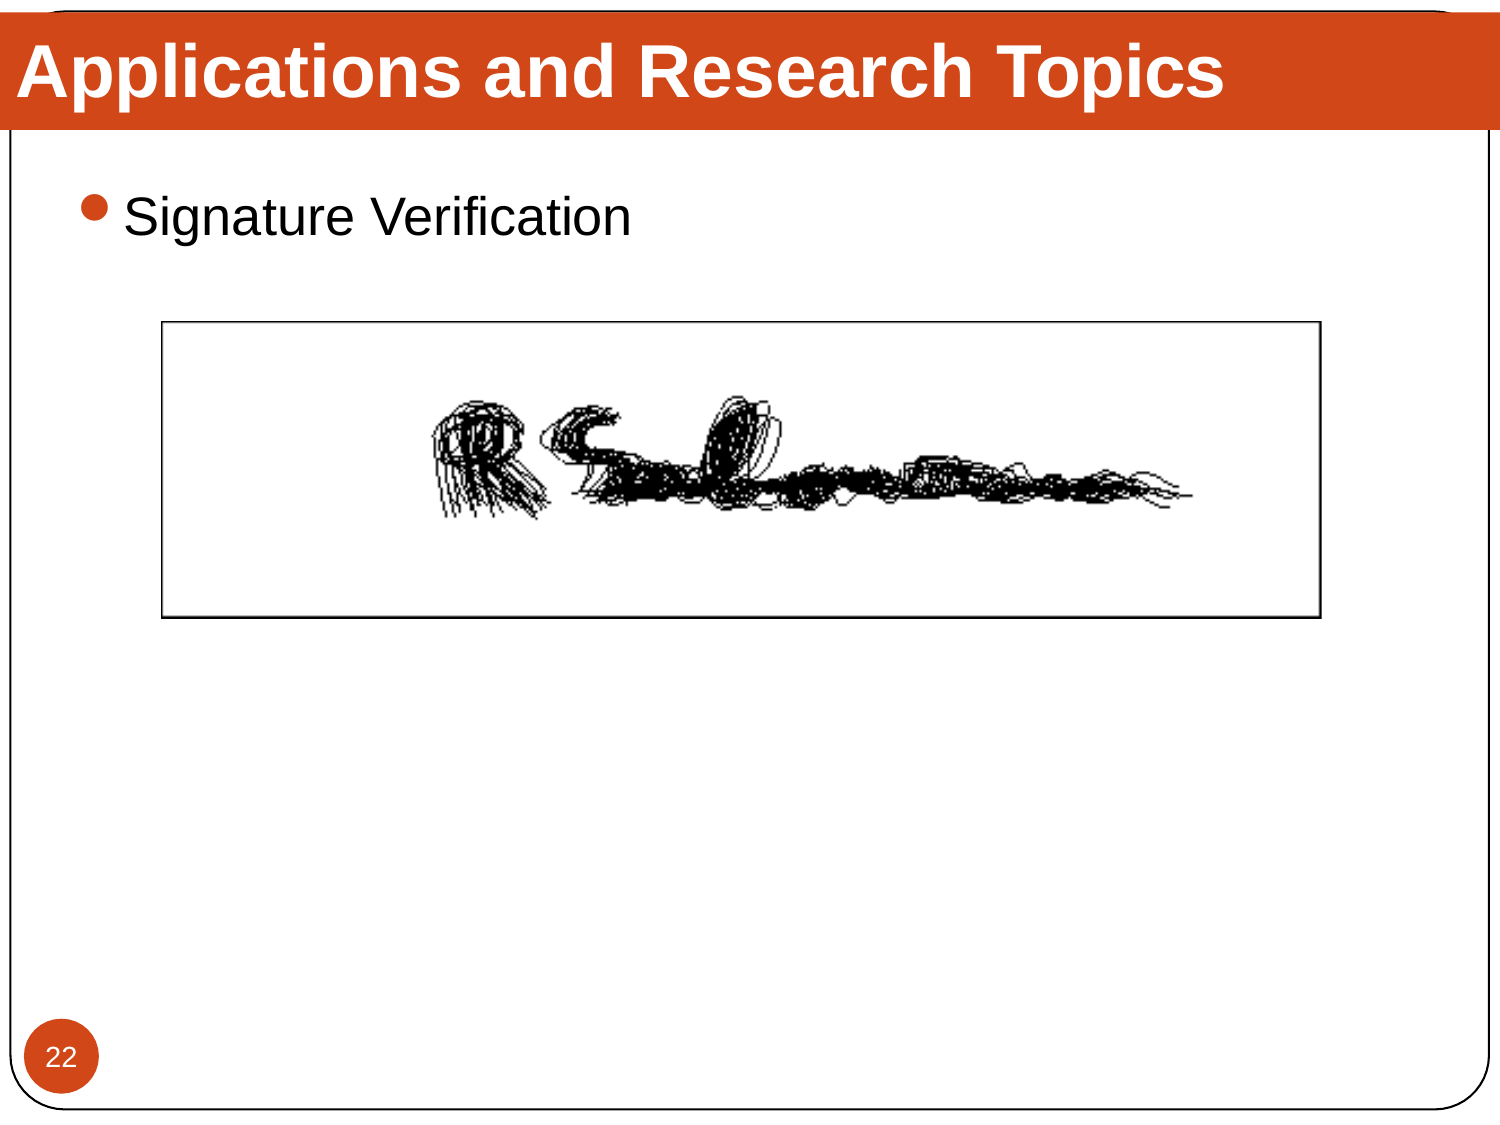

# Applications and Research Topics
Signature Verification

22